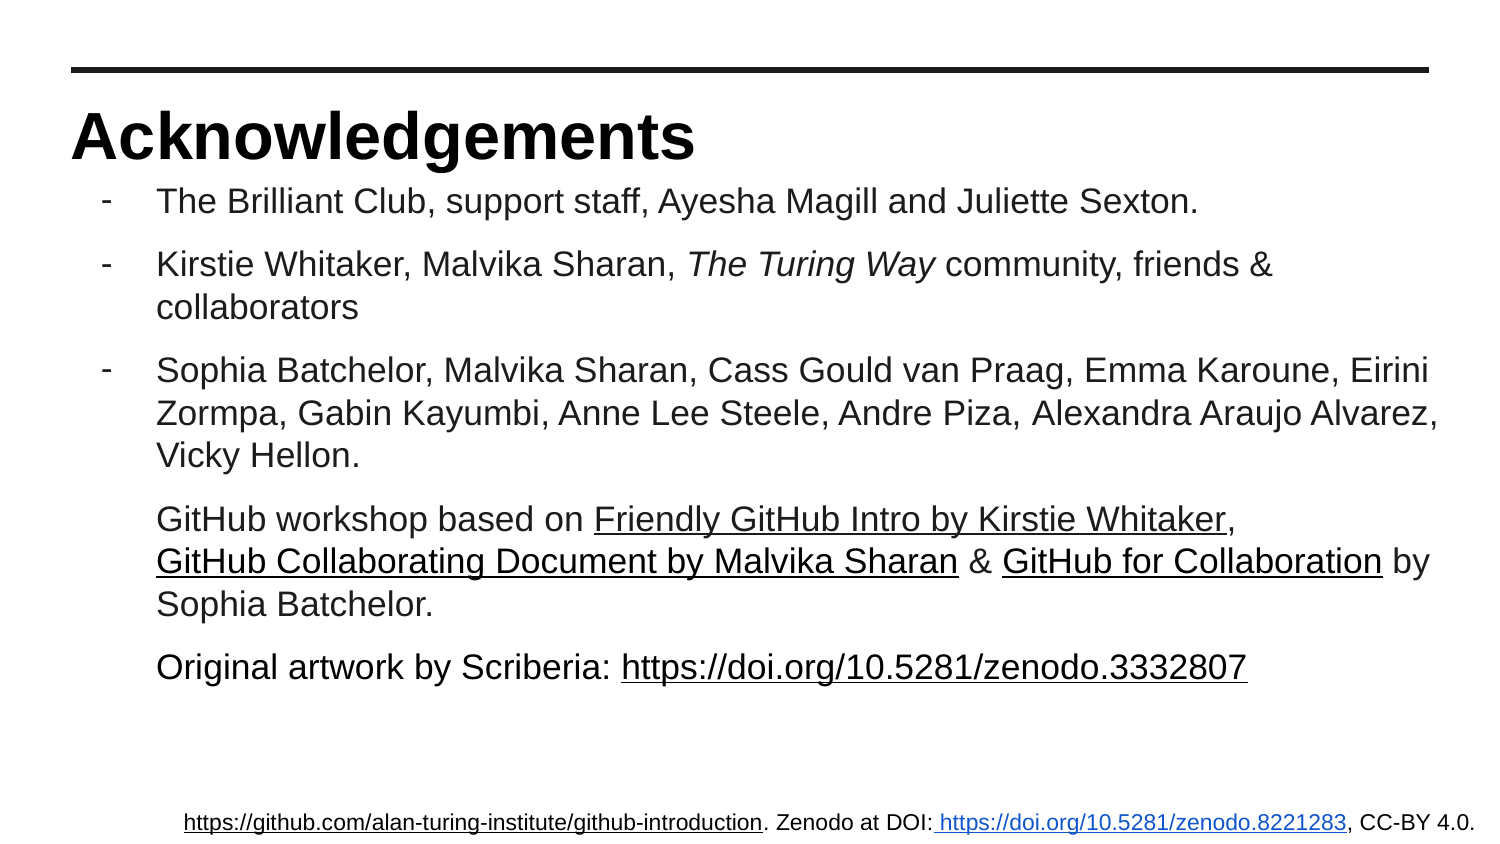

Acknowledgements
The Brilliant Club, support staff, Ayesha Magill and Juliette Sexton.
Kirstie Whitaker, Malvika Sharan, The Turing Way community, friends & collaborators
Sophia Batchelor, Malvika Sharan, Cass Gould van Praag, Emma Karoune, Eirini Zormpa, Gabin Kayumbi, Anne Lee Steele, Andre Piza, Alexandra Araujo Alvarez, Vicky Hellon.
GitHub workshop based on Friendly GitHub Intro by Kirstie Whitaker,  GitHub Collaborating Document by Malvika Sharan & GitHub for Collaboration by Sophia Batchelor.
Original artwork by Scriberia: https://doi.org/10.5281/zenodo.3332807

https://github.com/alan-turing-institute/github-introduction. Zenodo at DOI: https://doi.org/10.5281/zenodo.8221283, CC-BY 4.0.